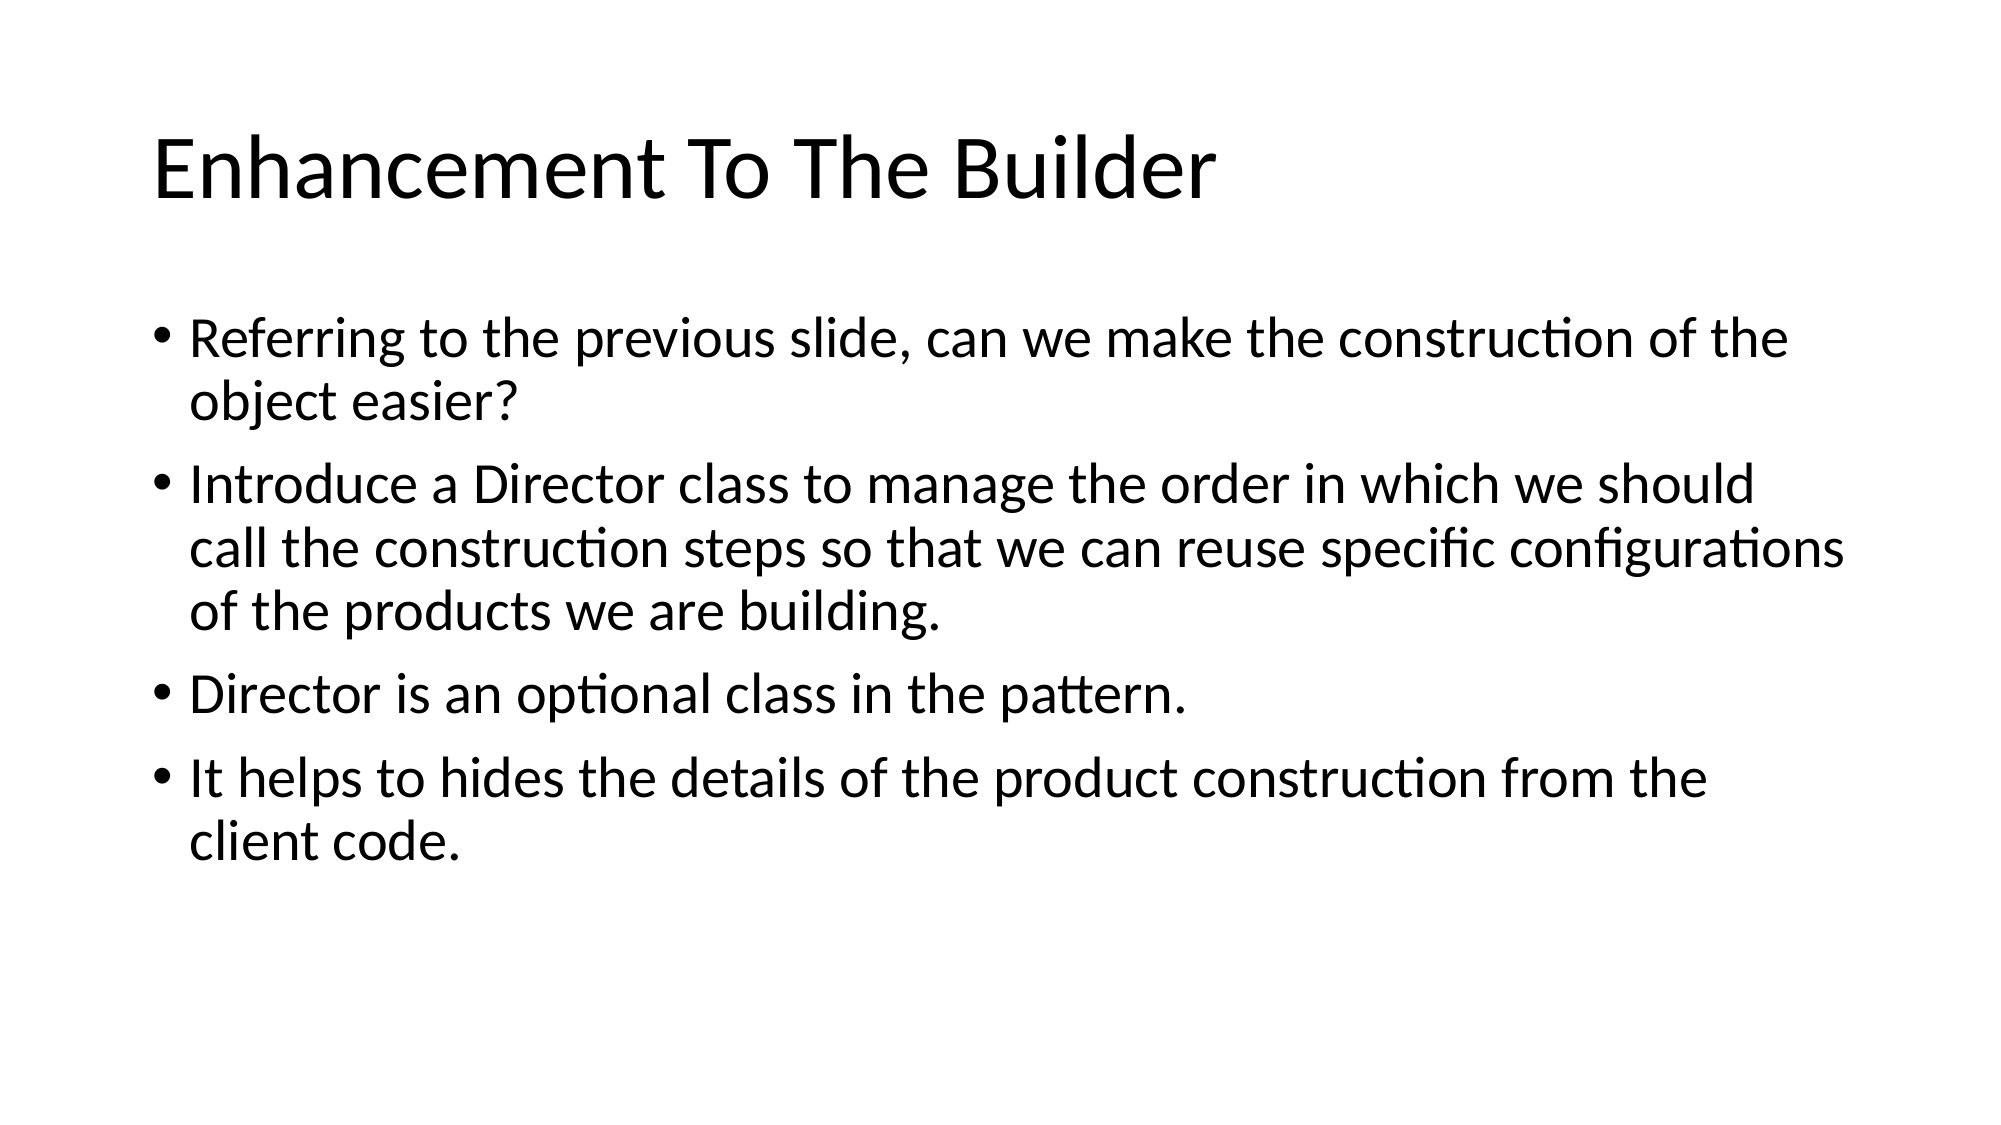

# Enhancement To The Builder
Referring to the previous slide, can we make the construction of the object easier?
Introduce a Director class to manage the order in which we should call the construction steps so that we can reuse specific configurations of the products we are building.
Director is an optional class in the pattern.
It helps to hides the details of the product construction from the client code.